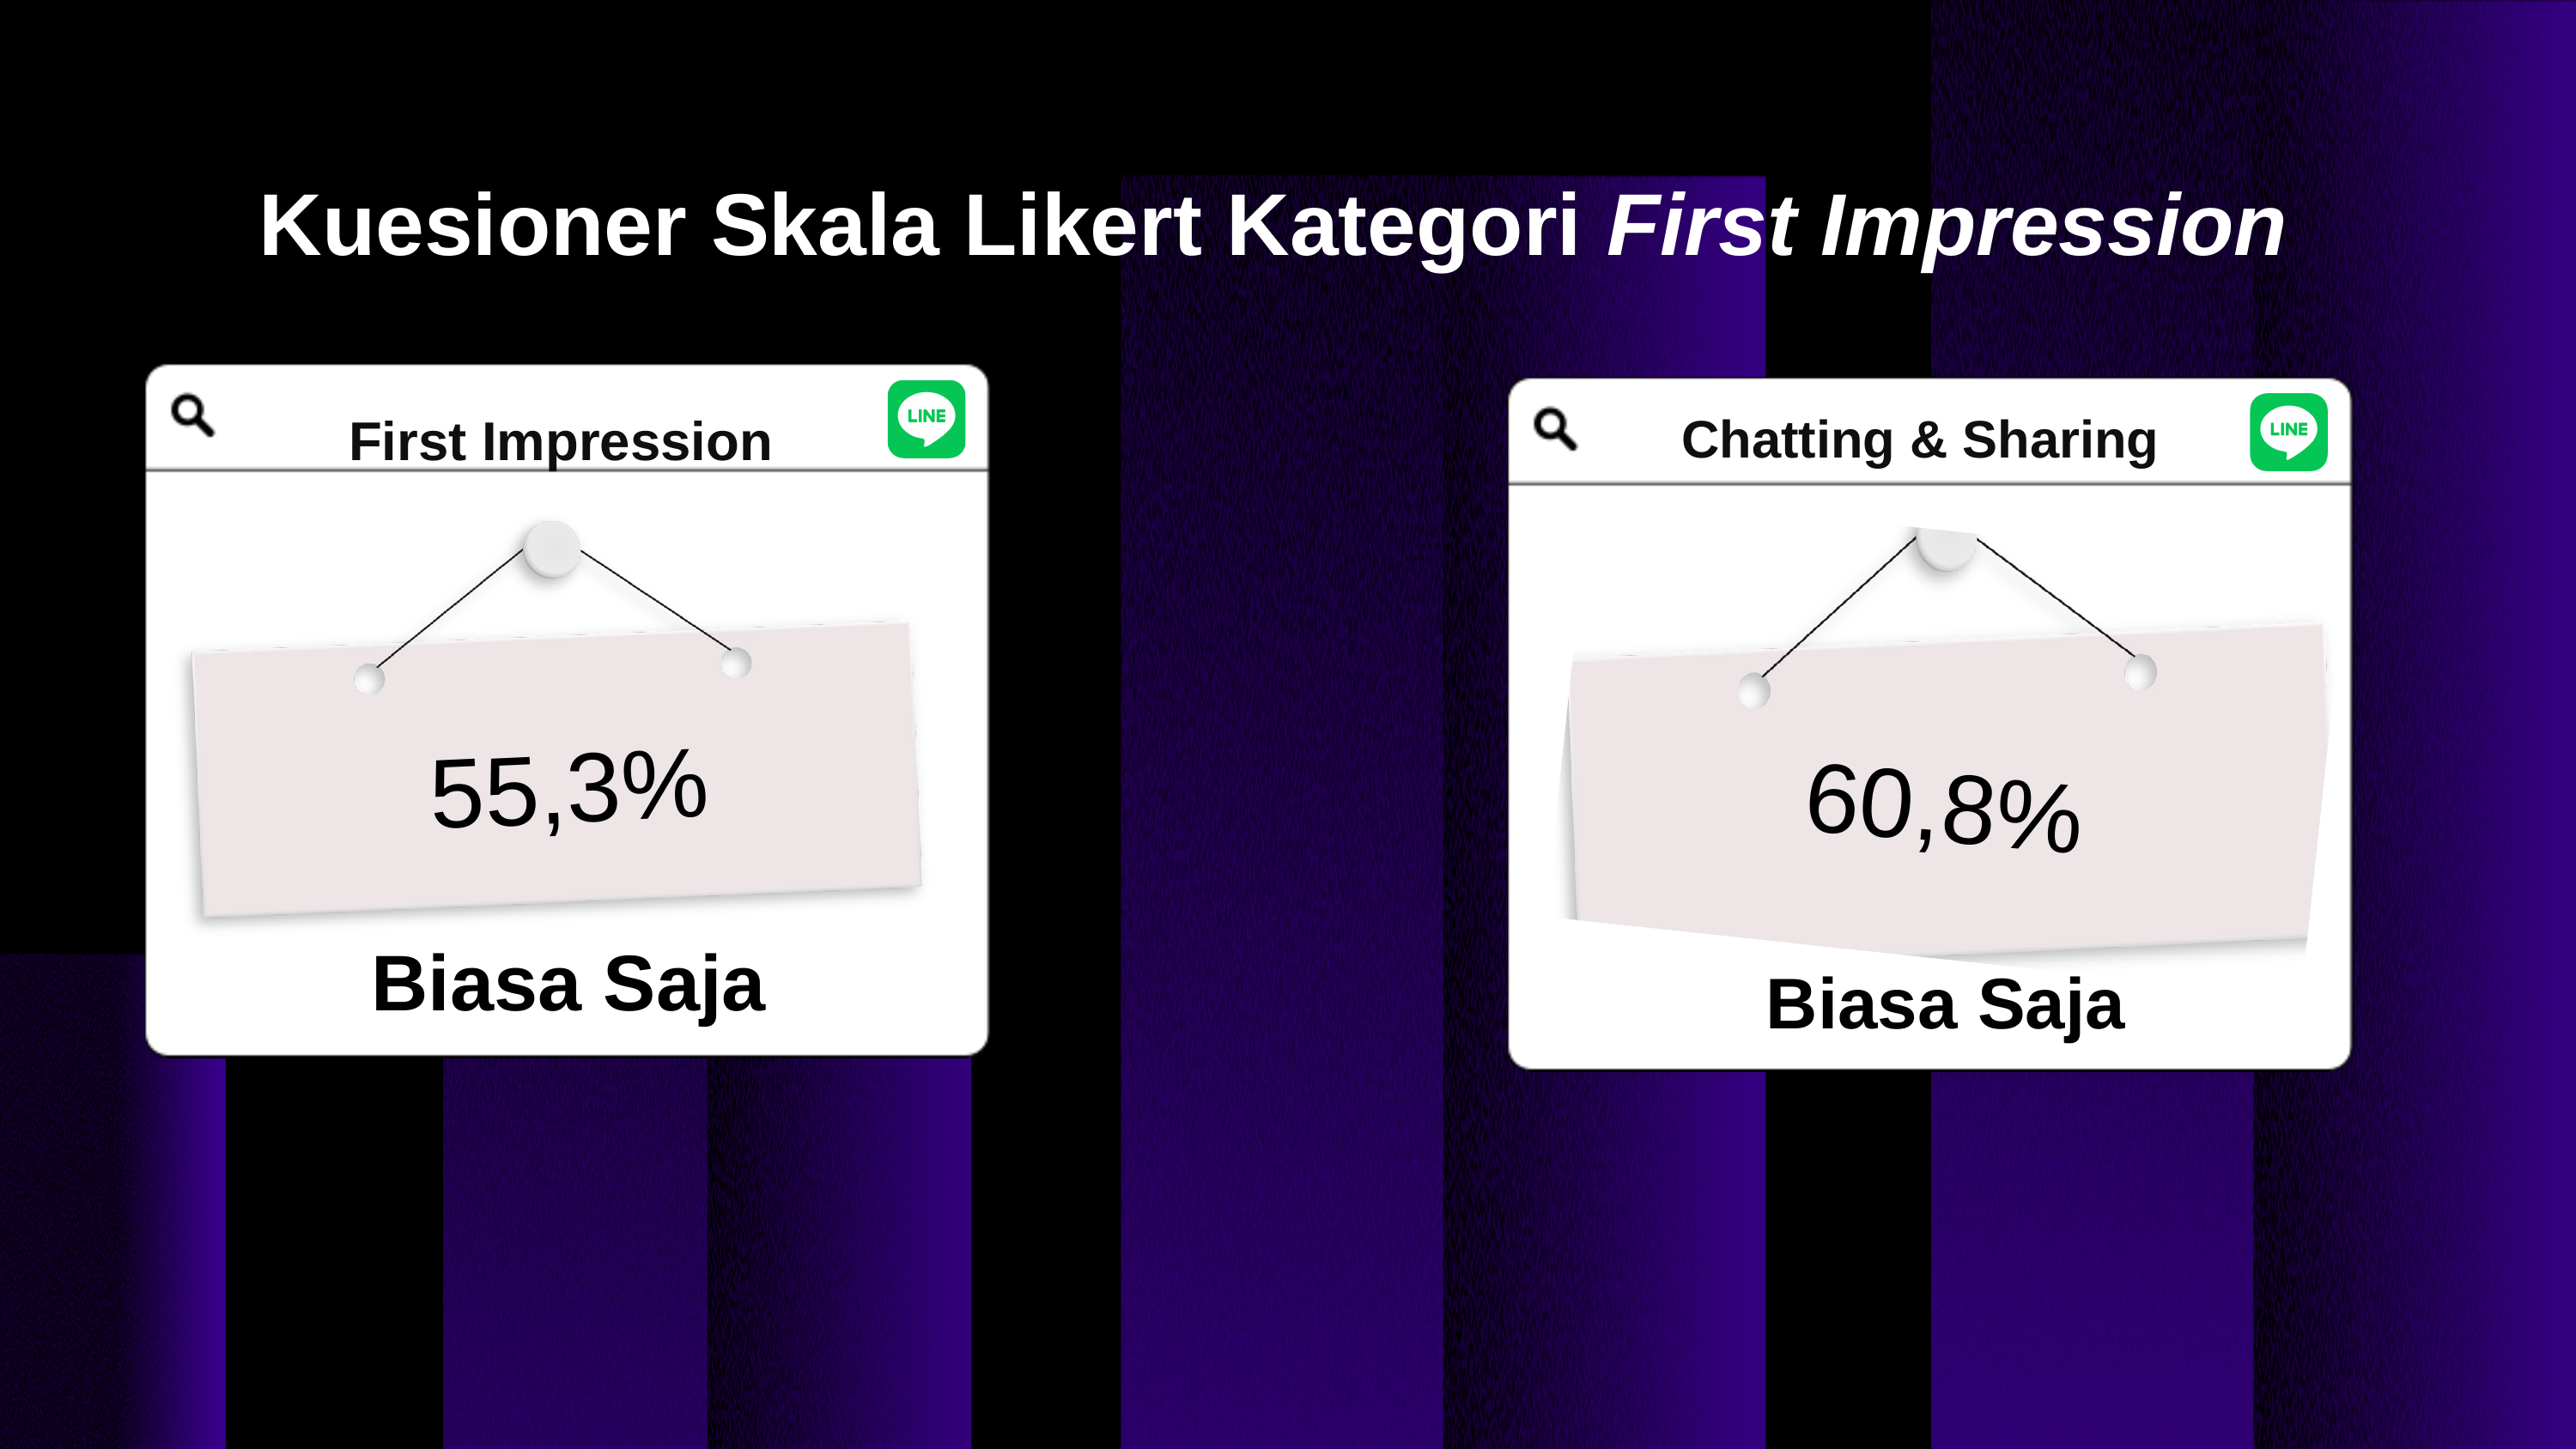

Kuesioner Skala Likert Kategori First Impression

First Impression

Chatting & Sharing

55,3%
60,8%

Biasa Saja
Biasa Saja